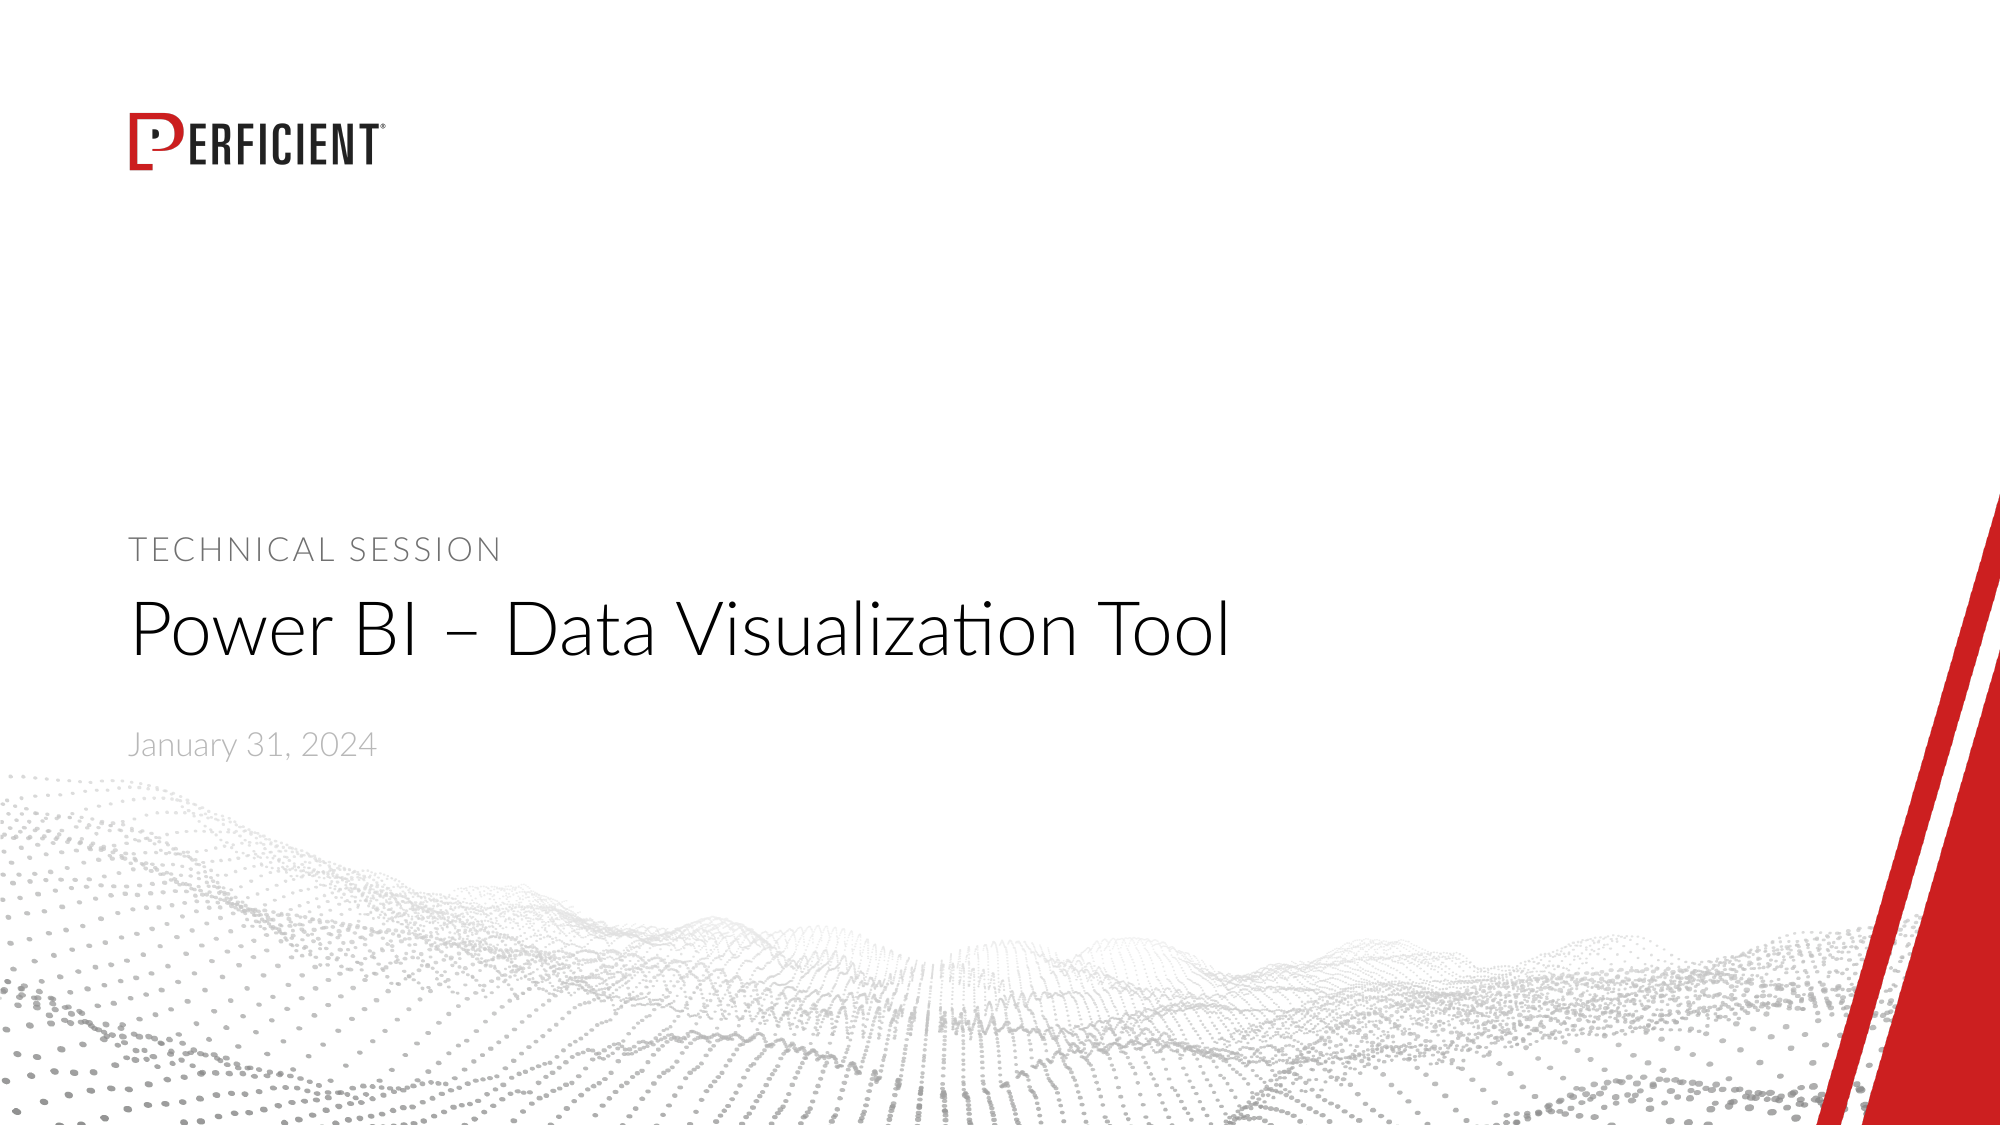

Technical Session
# Power BI – Data Visualization Tool
January 31, 2024